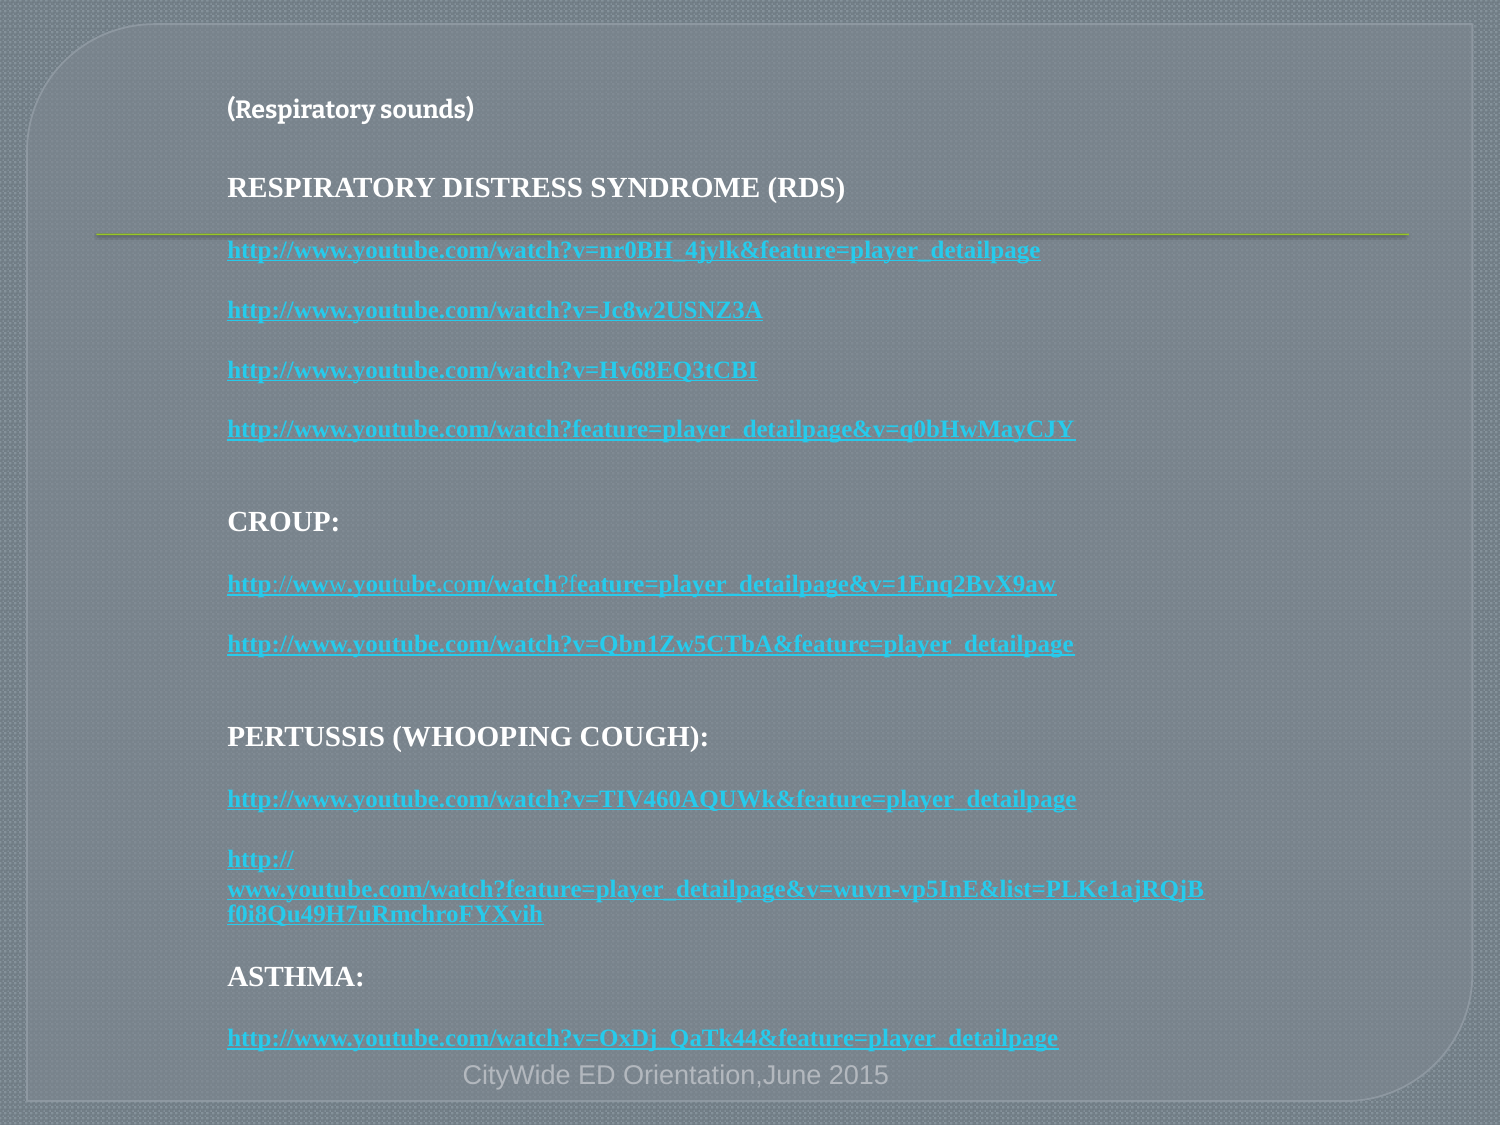

(Respiratory sounds)

RESPIRATORY DISTRESS SYNDROME (RDS)

http://www.youtube.com/watch?v=nr0BH_4jylk&feature=player_detailpage

http://www.youtube.com/watch?v=Jc8w2USNZ3A

http://www.youtube.com/watch?v=Hv68EQ3tCBI

http://www.youtube.com/watch?feature=player_detailpage&v=q0bHwMayCJY

CROUP:

http://www.youtube.com/watch?feature=player_detailpage&v=1Enq2BvX9aw

http://www.youtube.com/watch?v=Qbn1Zw5CTbA&feature=player_detailpage

PERTUSSIS (WHOOPING COUGH):

http://www.youtube.com/watch?v=TIV460AQUWk&feature=player_detailpage

http://www.youtube.com/watch?feature=player_detailpage&v=wuvn-vp5InE&list=PLKe1ajRQjBf0i8Qu49H7uRmchroFYXvih

ASTHMA:

http://www.youtube.com/watch?v=OxDj_QaTk44&feature=player_detailpage

CityWide ED Orientation,June 2015